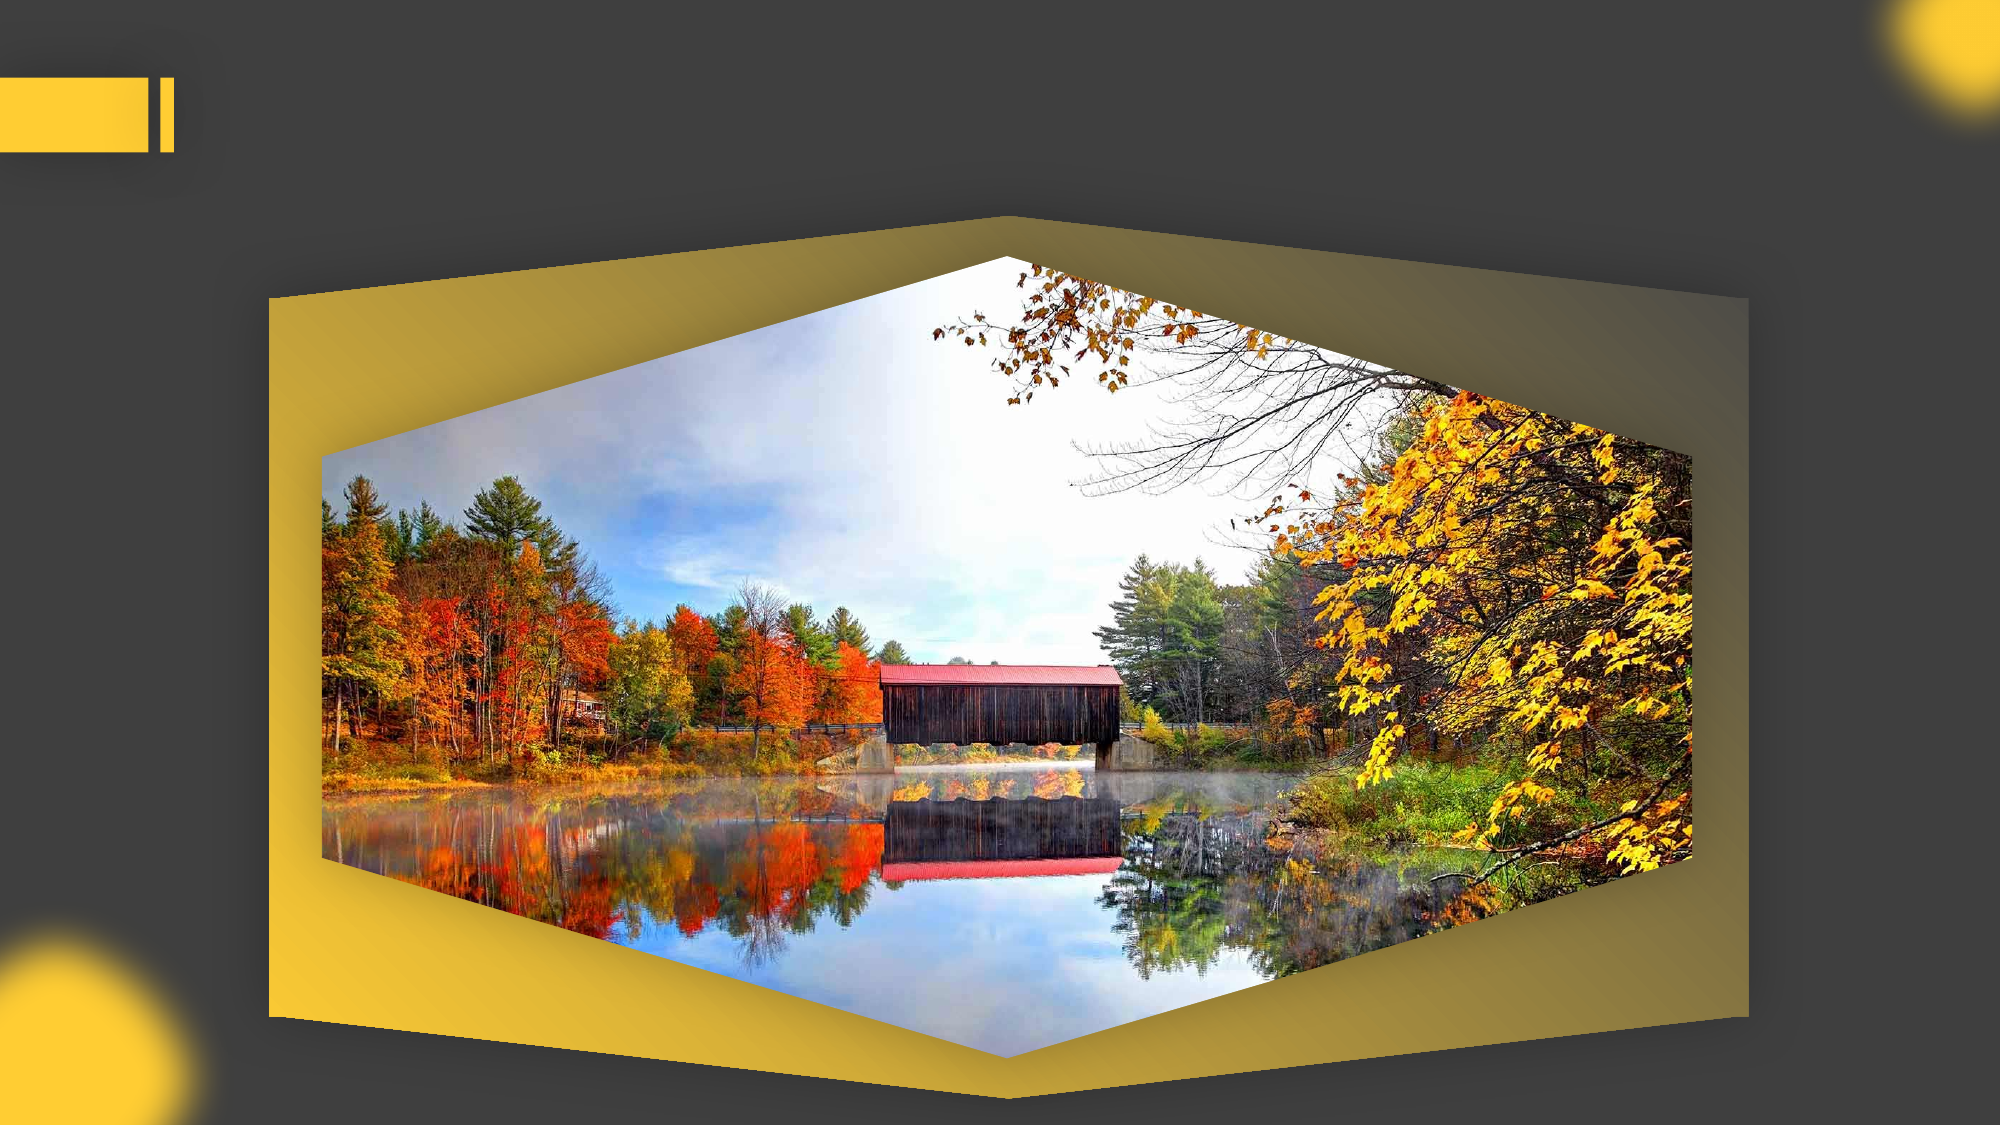

PETER
Rem ipsum dolor sit amet, consectetur adipiscing elit, sed do eiusmod tempor incididunt ut labore et dolore magna aliqua. mama